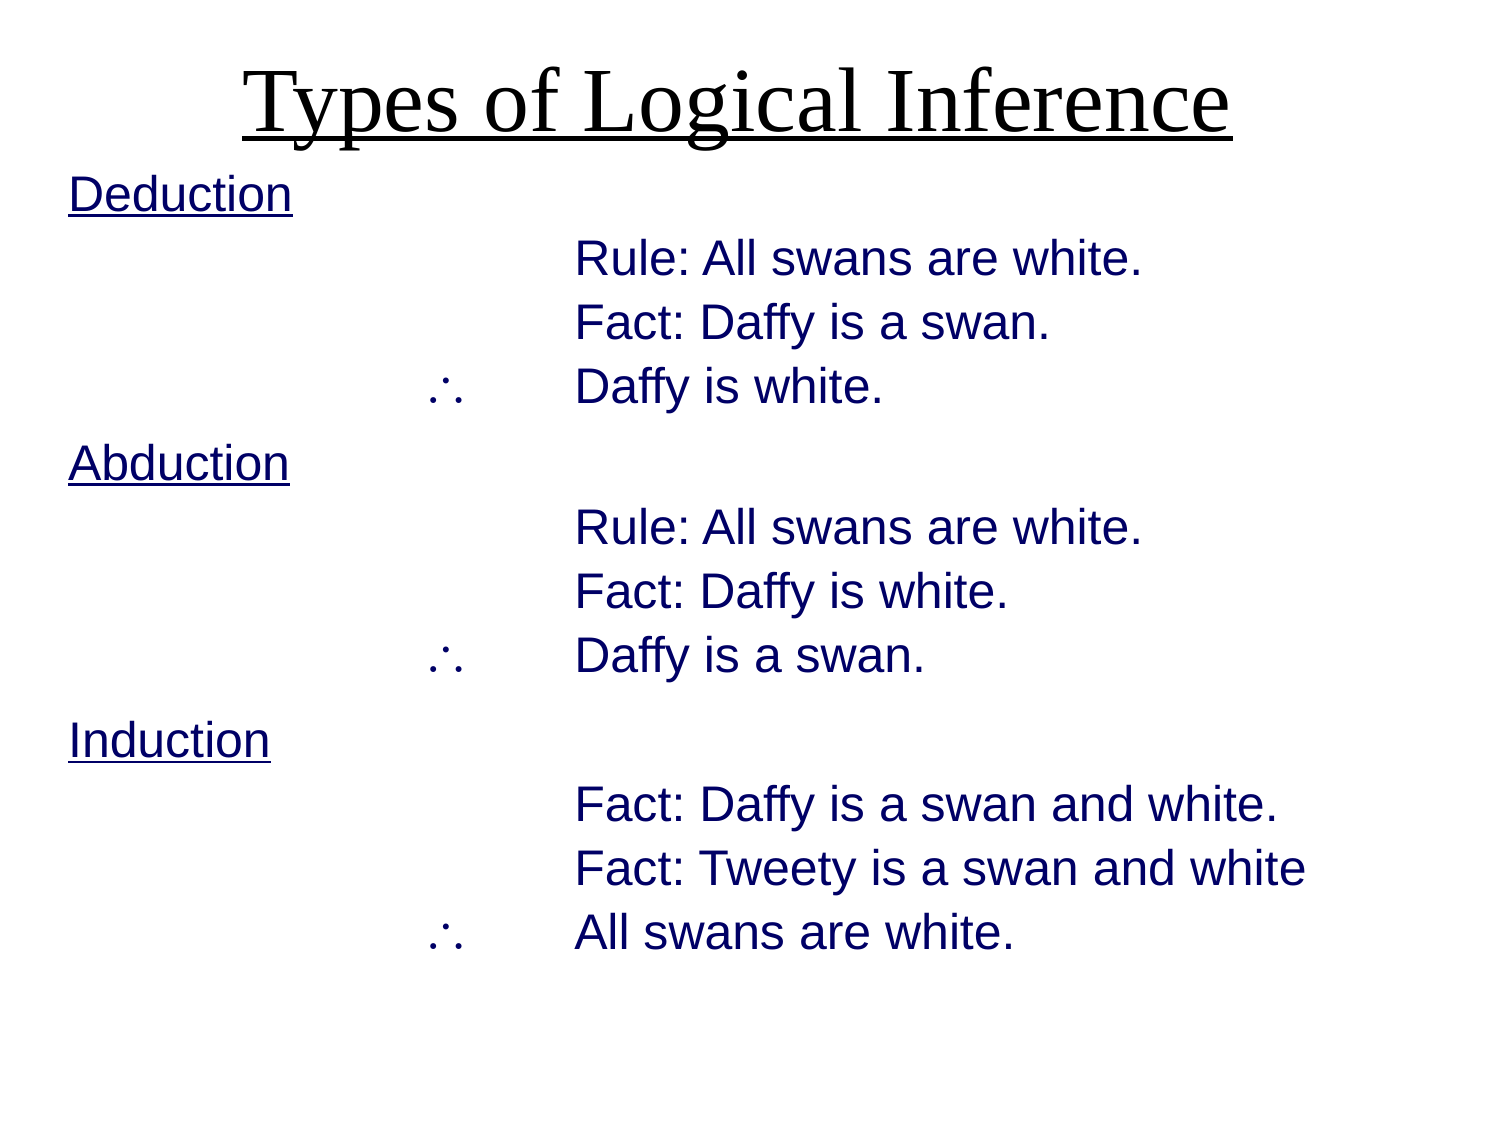

# Types of Logical Inference
Deduction
				Rule: All swans are white.
				Fact: Daffy is a swan.
			∴	Daffy is white.

Abduction
				Rule: All swans are white.
				Fact: Daffy is white.
			∴	Daffy is a swan.

Induction
				Fact: Daffy is a swan and white.
				Fact: Tweety is a swan and white
			∴	All swans are white.